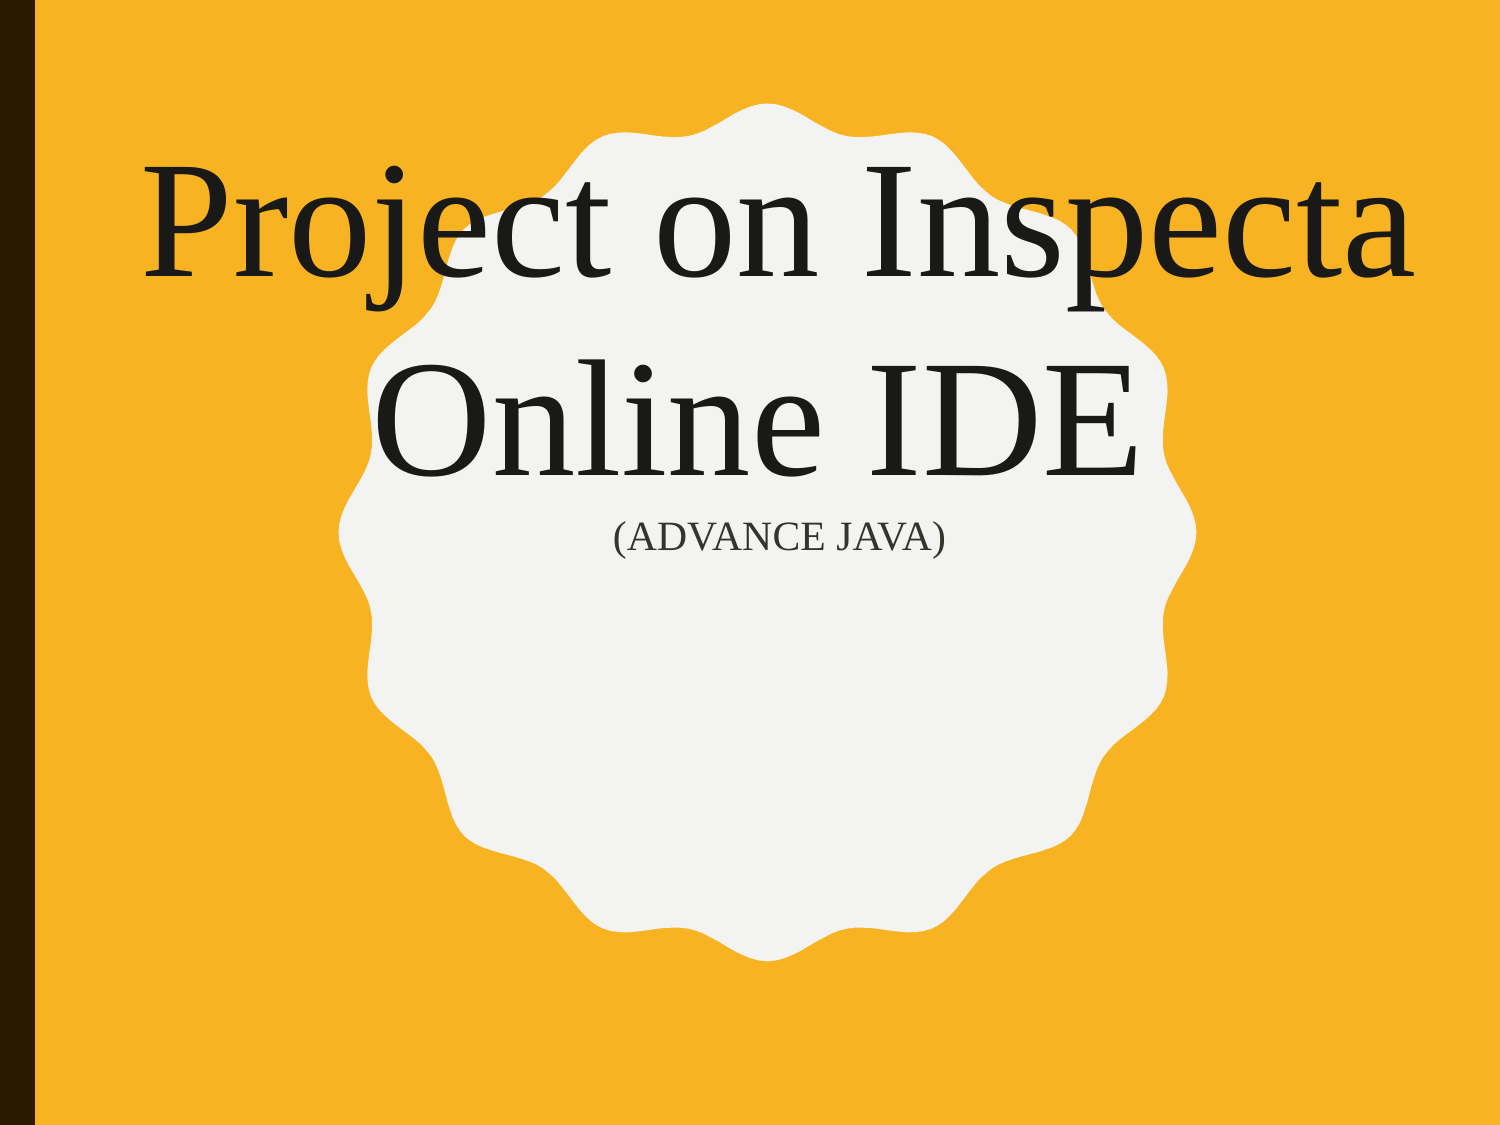

Project on Inspecta
Online IDE
(ADVANCE JAVA)